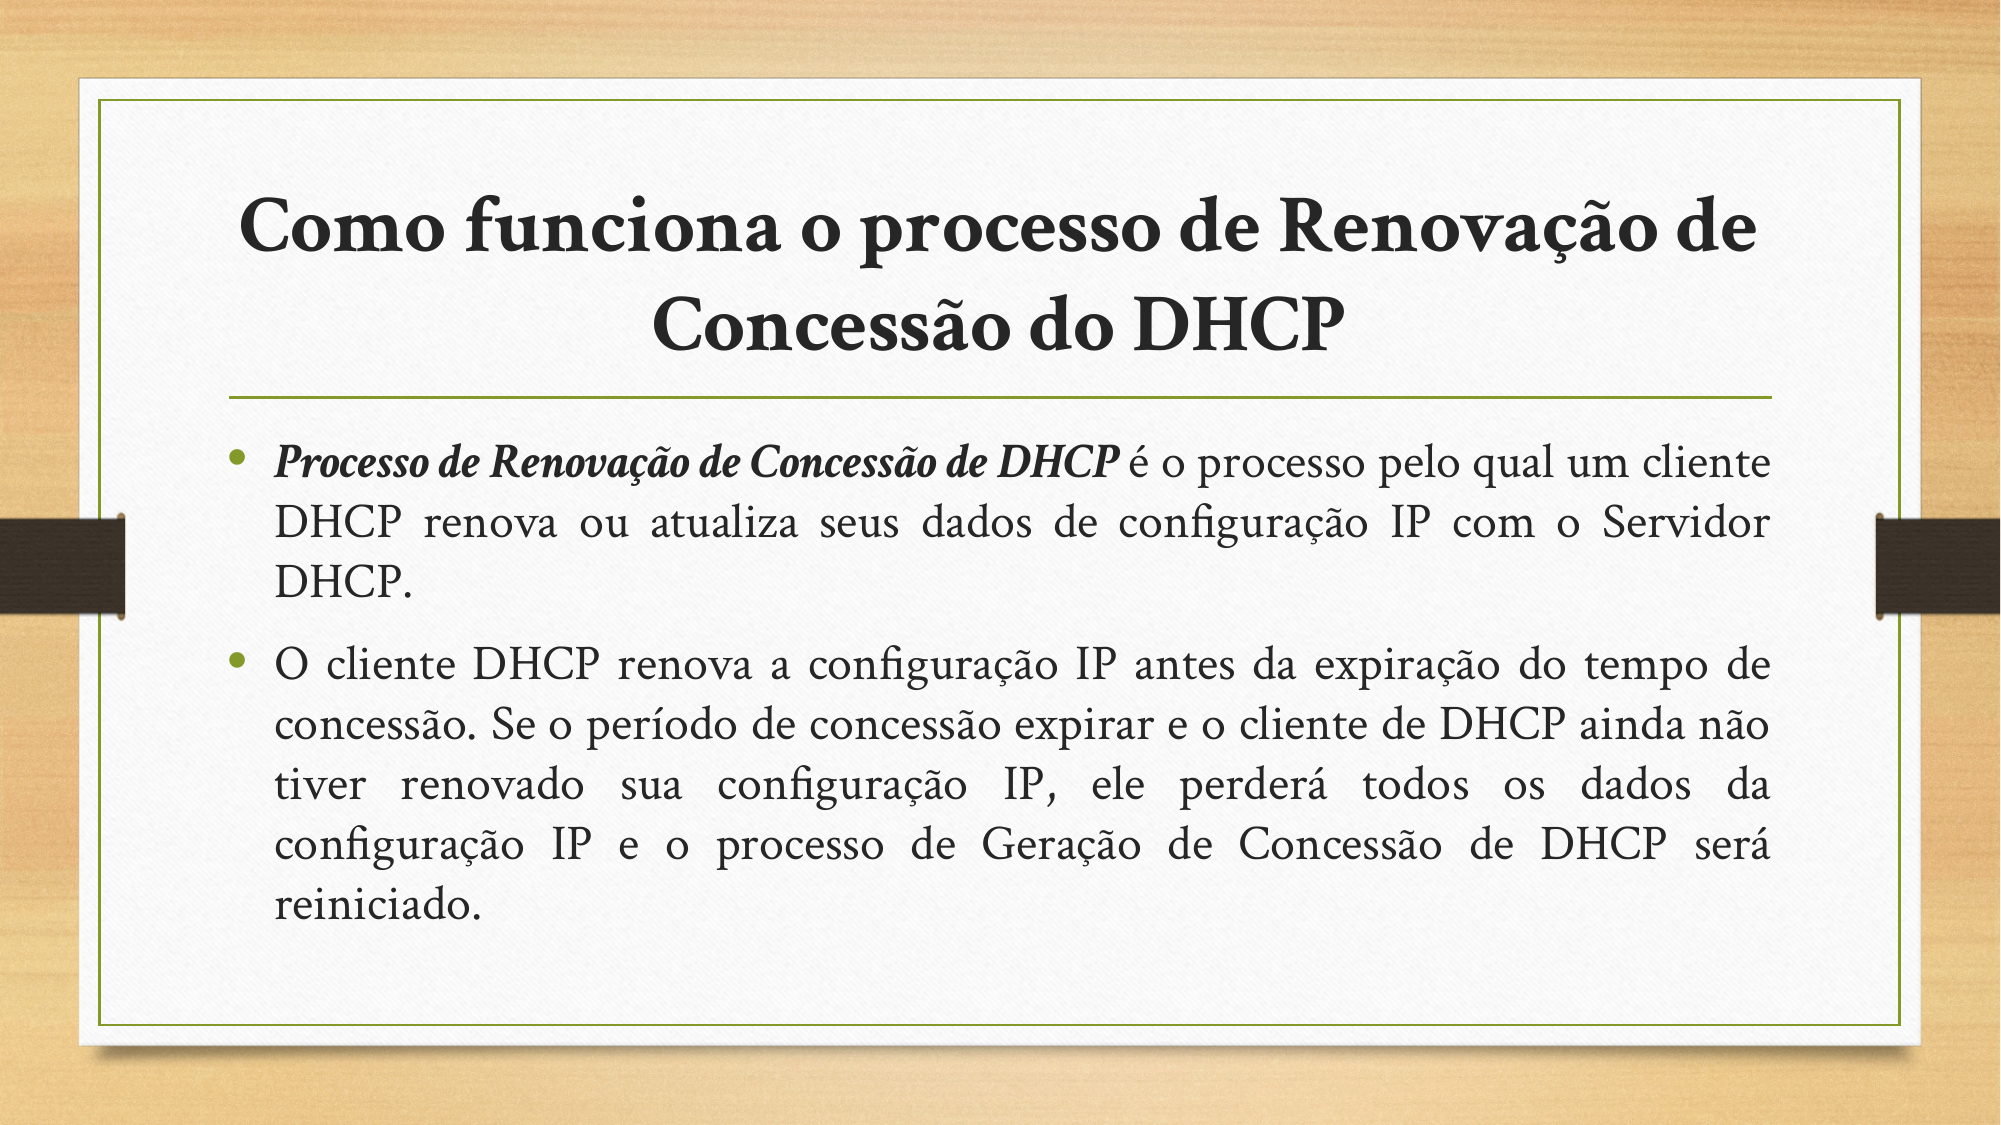

# Como funciona o processo de Renovação de Concessão do DHCP
Processo de Renovação de Concessão de DHCP é o processo pelo qual um cliente DHCP renova ou atualiza seus dados de configuração IP com o Servidor DHCP.
O cliente DHCP renova a configuração IP antes da expiração do tempo de concessão. Se o período de concessão expirar e o cliente de DHCP ainda não tiver renovado sua configuração IP, ele perderá todos os dados da configuração IP e o processo de Geração de Concessão de DHCP será reiniciado.